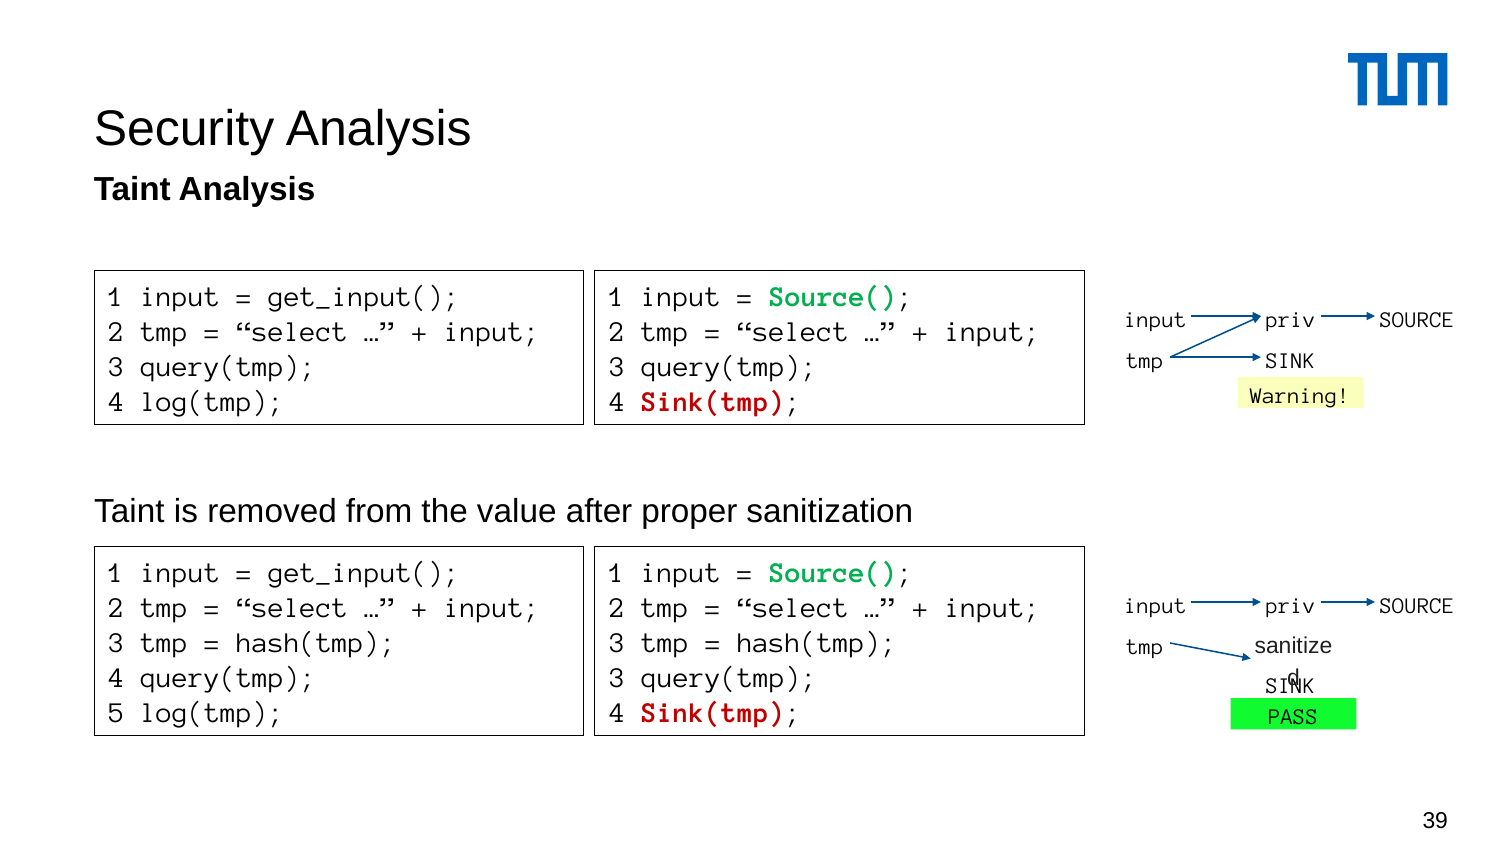

# Security Analysis
Taint Analysis
1 input = Source();
2 tmp = “select …” + input;
3 query(tmp);
4 Sink(tmp);
1 input = get_input();
2 tmp = “select …” + input;
3 query(tmp);
4 log(tmp);
priv
SOURCE
input
tmp
SINK
Warning!
Taint is removed from the value after proper sanitization
1 input = Source();
2 tmp = “select …” + input;
3 tmp = hash(tmp);
3 query(tmp);
4 Sink(tmp);
1 input = get_input();
2 tmp = “select …” + input;
3 tmp = hash(tmp);
4 query(tmp);
5 log(tmp);
priv
SOURCE
input
tmp
SINK
sanitized
PASS

39